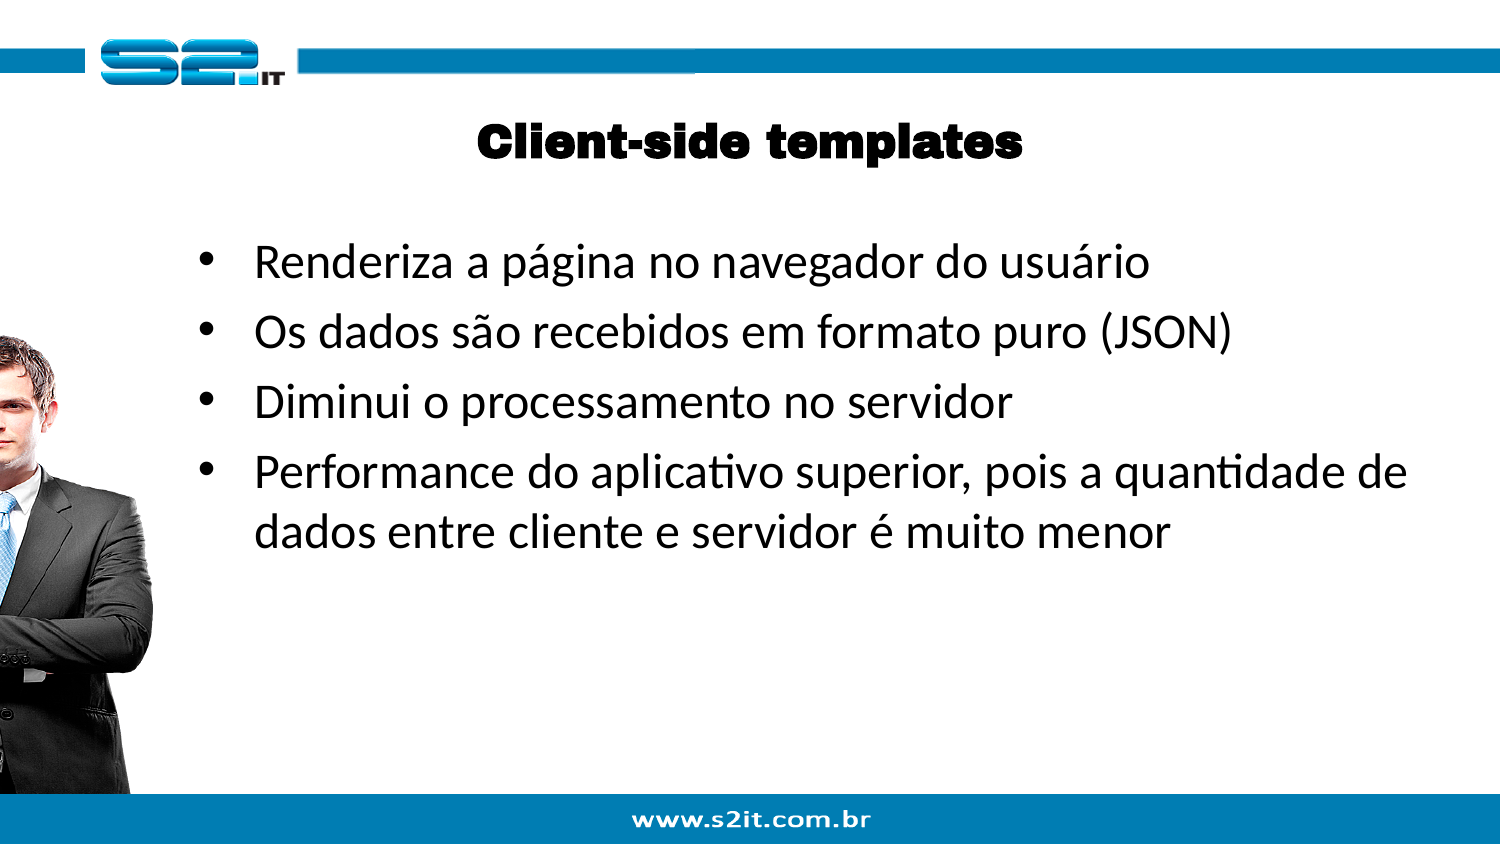

# Client-side templates
Renderiza a página no navegador do usuário
Os dados são recebidos em formato puro (JSON)
Diminui o processamento no servidor
Performance do aplicativo superior, pois a quantidade de dados entre cliente e servidor é muito menor